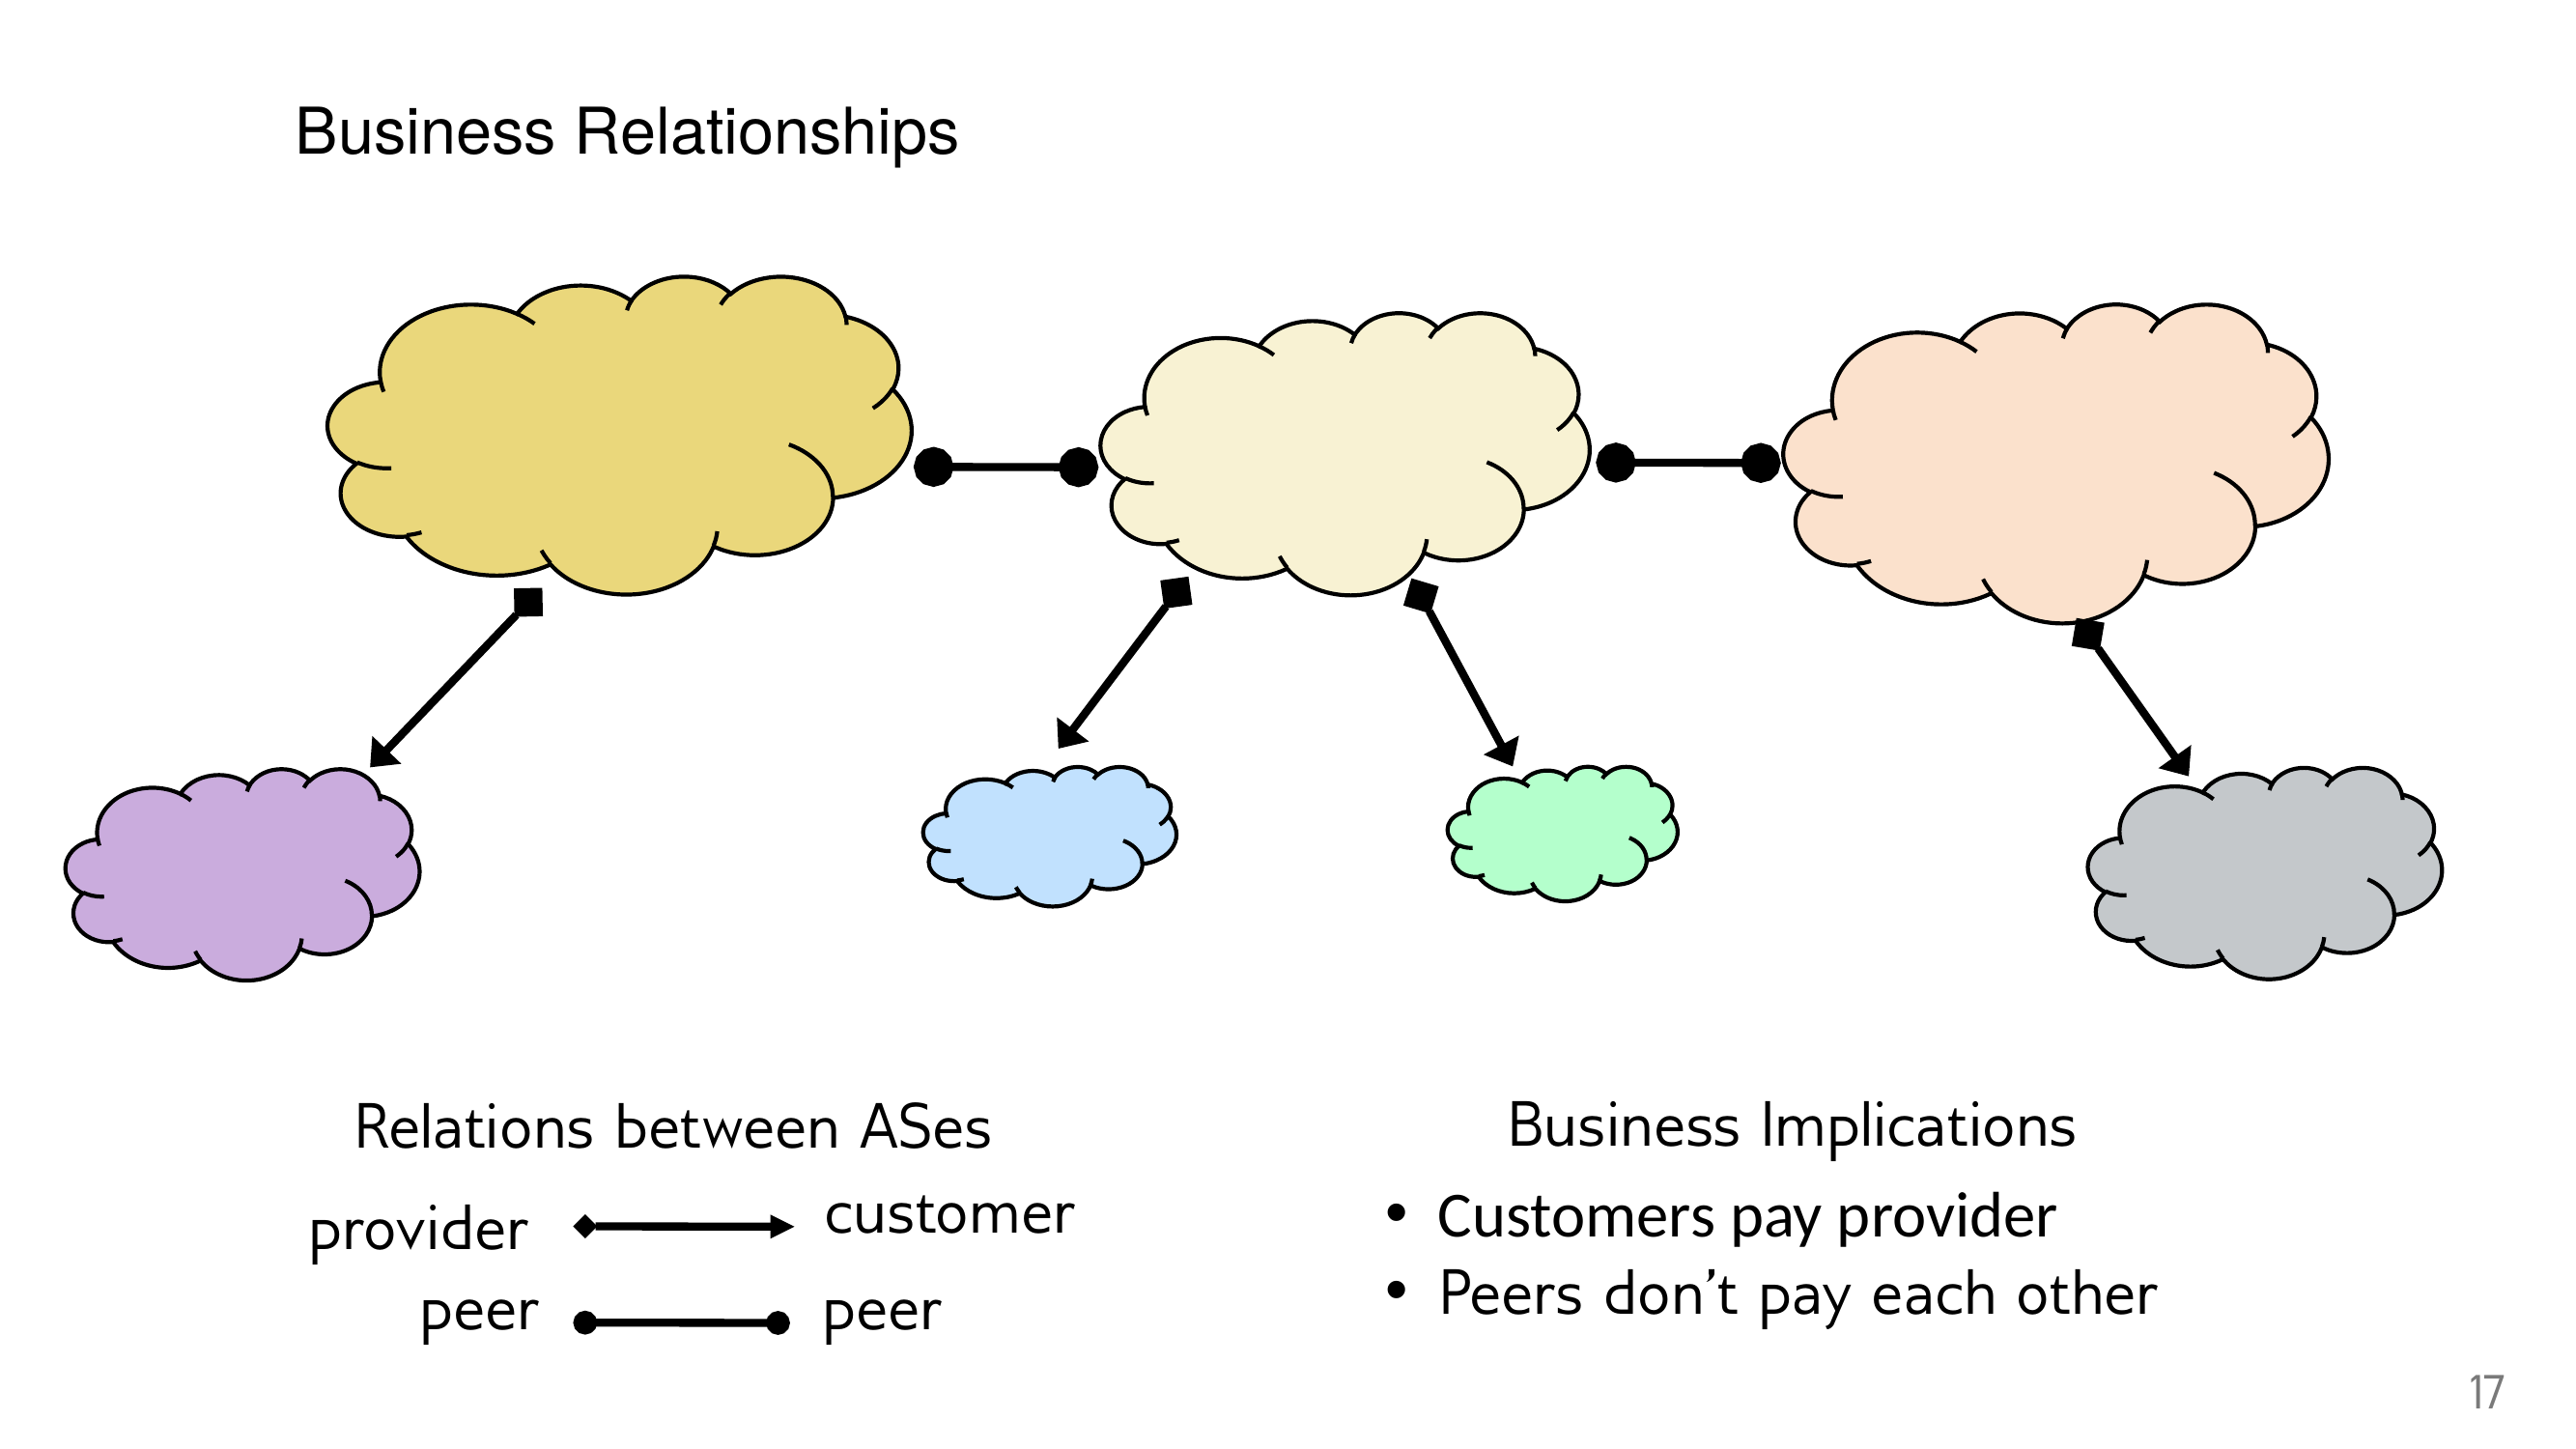

# Business Relationships

Business Implications
Relations between ASes
 Customers pay provider
 Peers don’t pay each other

customer
provider
peer
peer
17